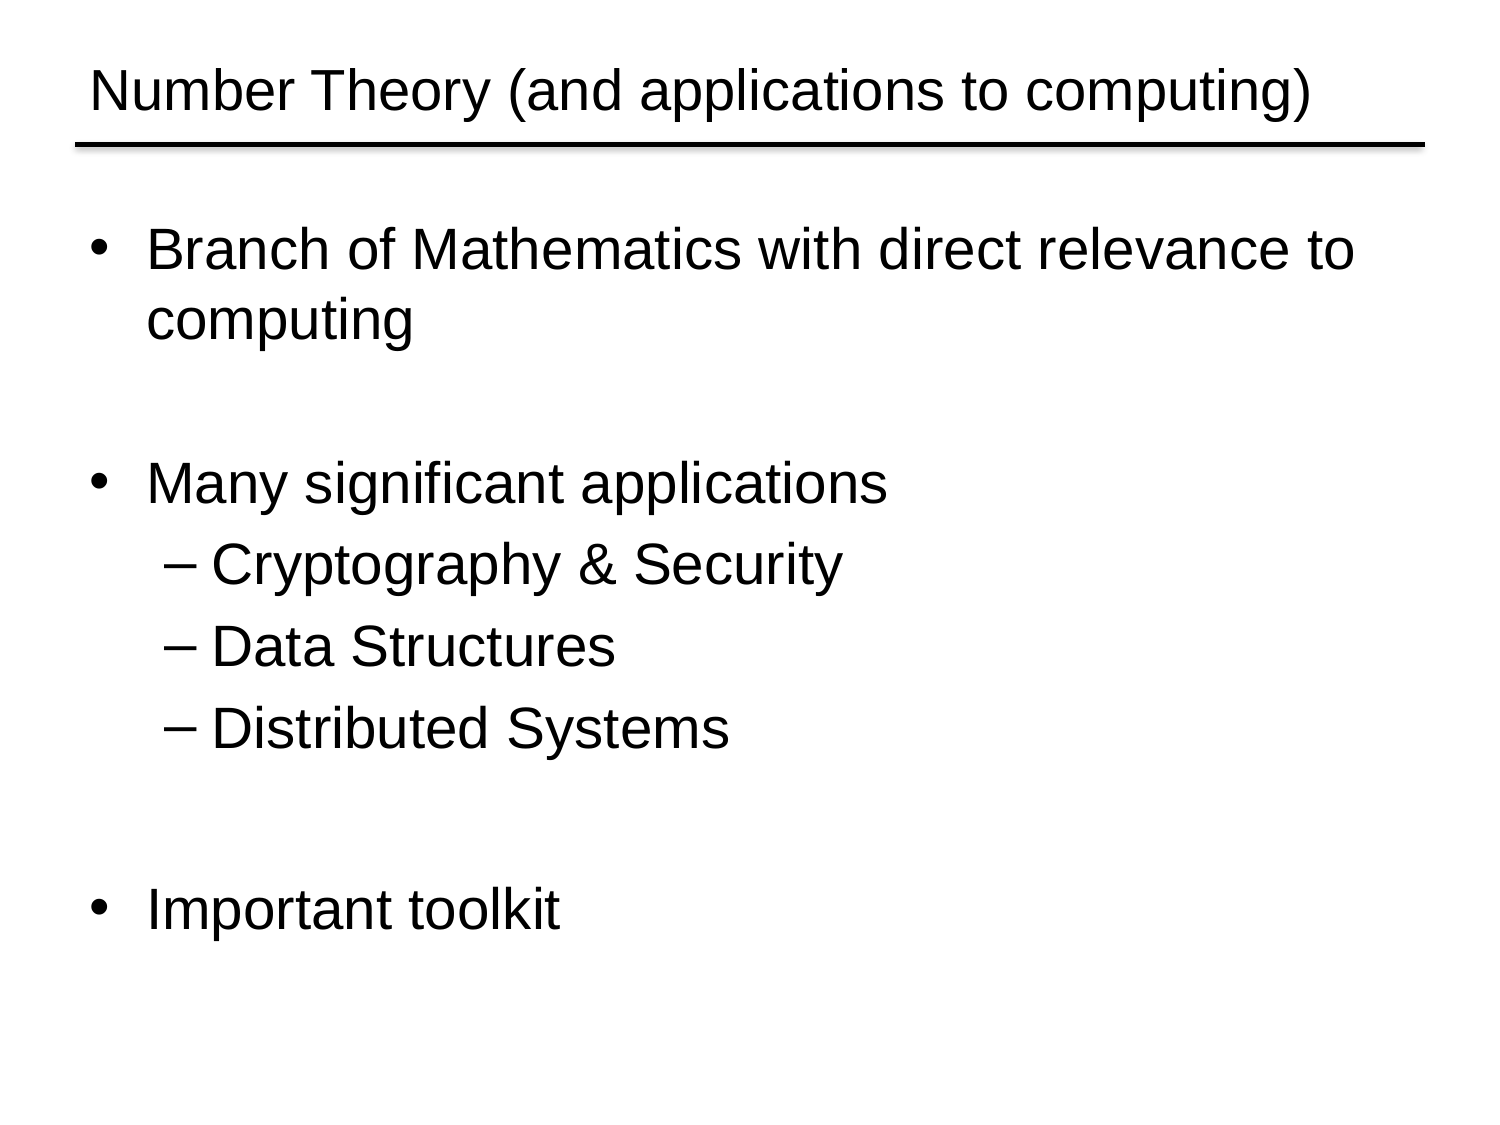

# Number Theory (and applications to computing)
Branch of Mathematics with direct relevance to computing

Many significant applications
Cryptography & Security
Data Structures
Distributed Systems

Important toolkit